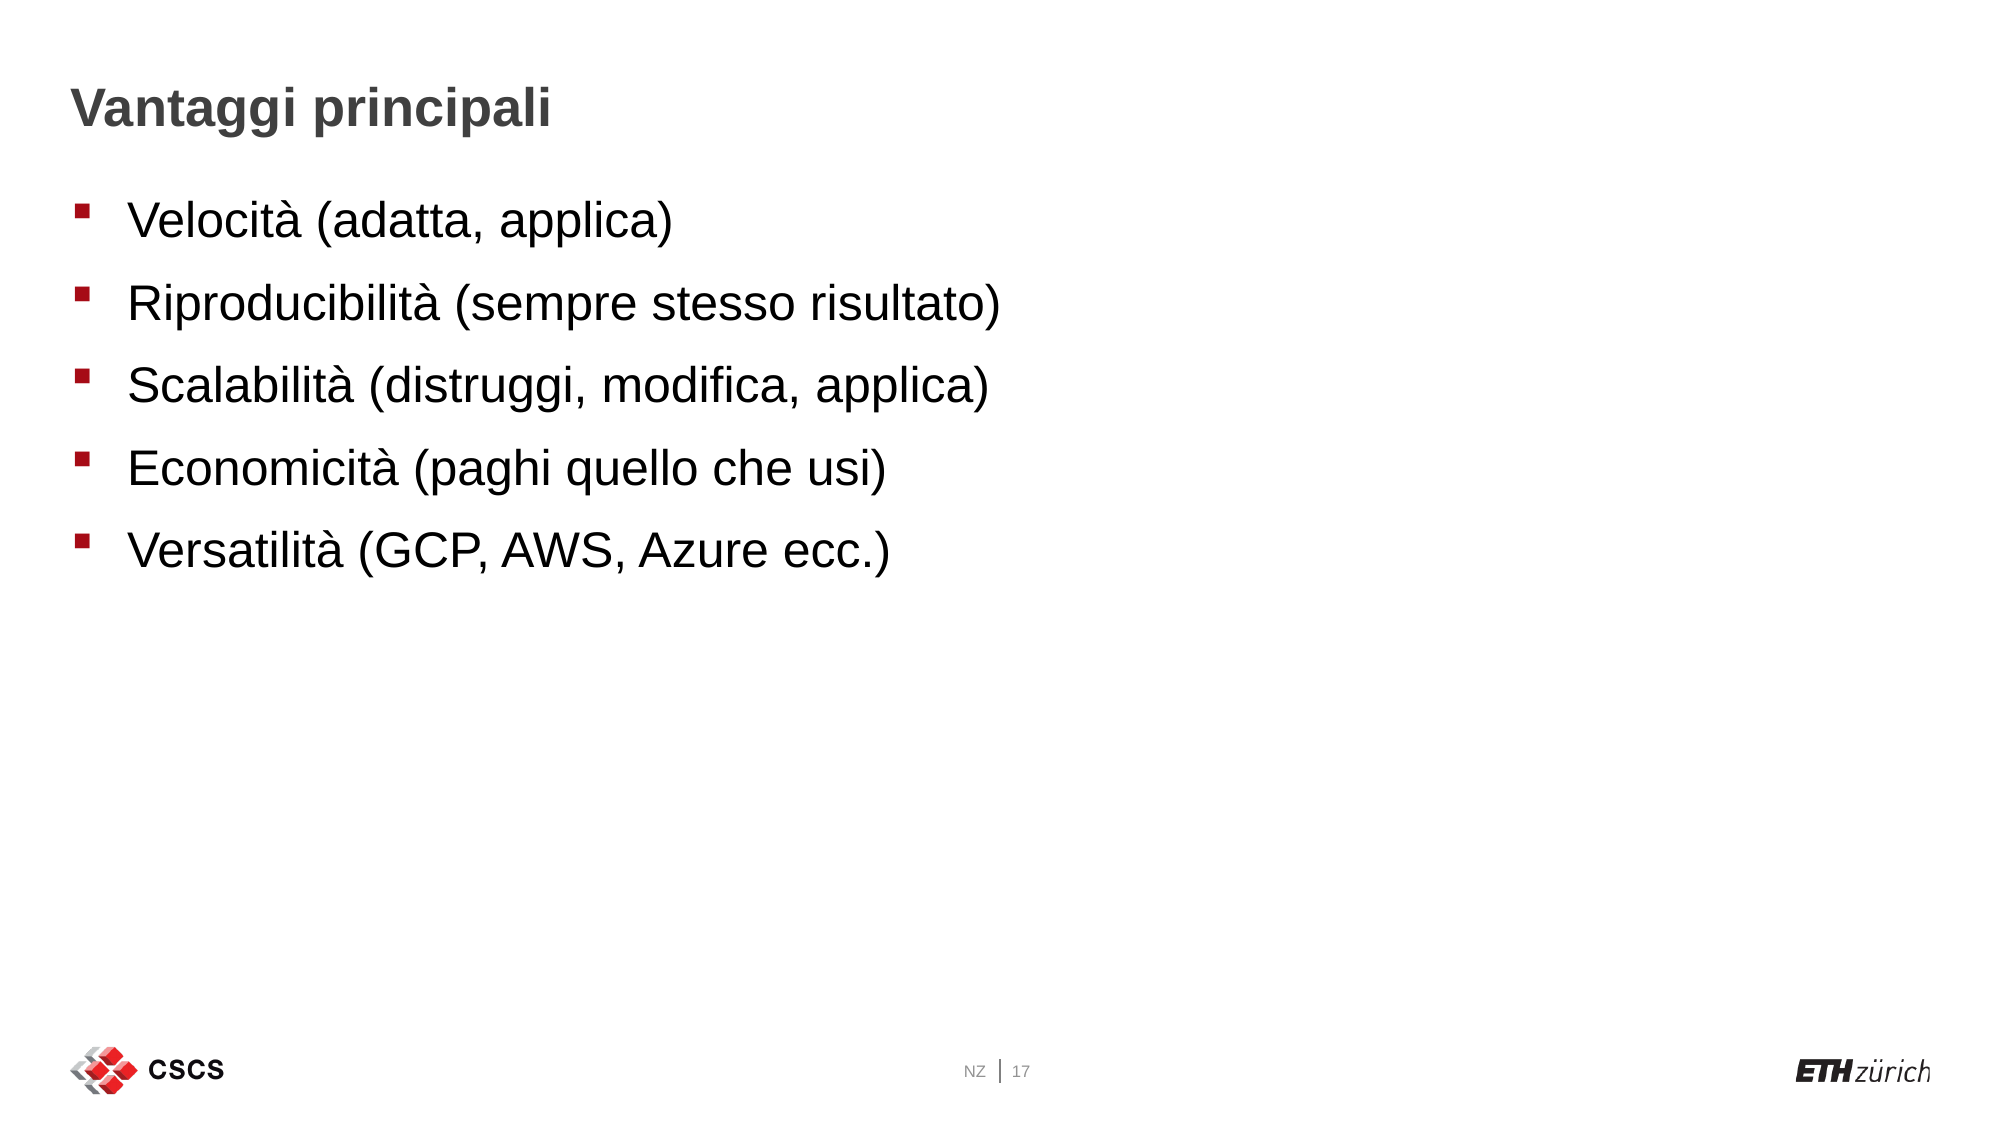

# Vantaggi principali
Velocità (adatta, applica)
Riproducibilità (sempre stesso risultato)
Scalabilità (distruggi, modifica, applica)
Economicità (paghi quello che usi)
Versatilità (GCP, AWS, Azure ecc.)
NZ
17